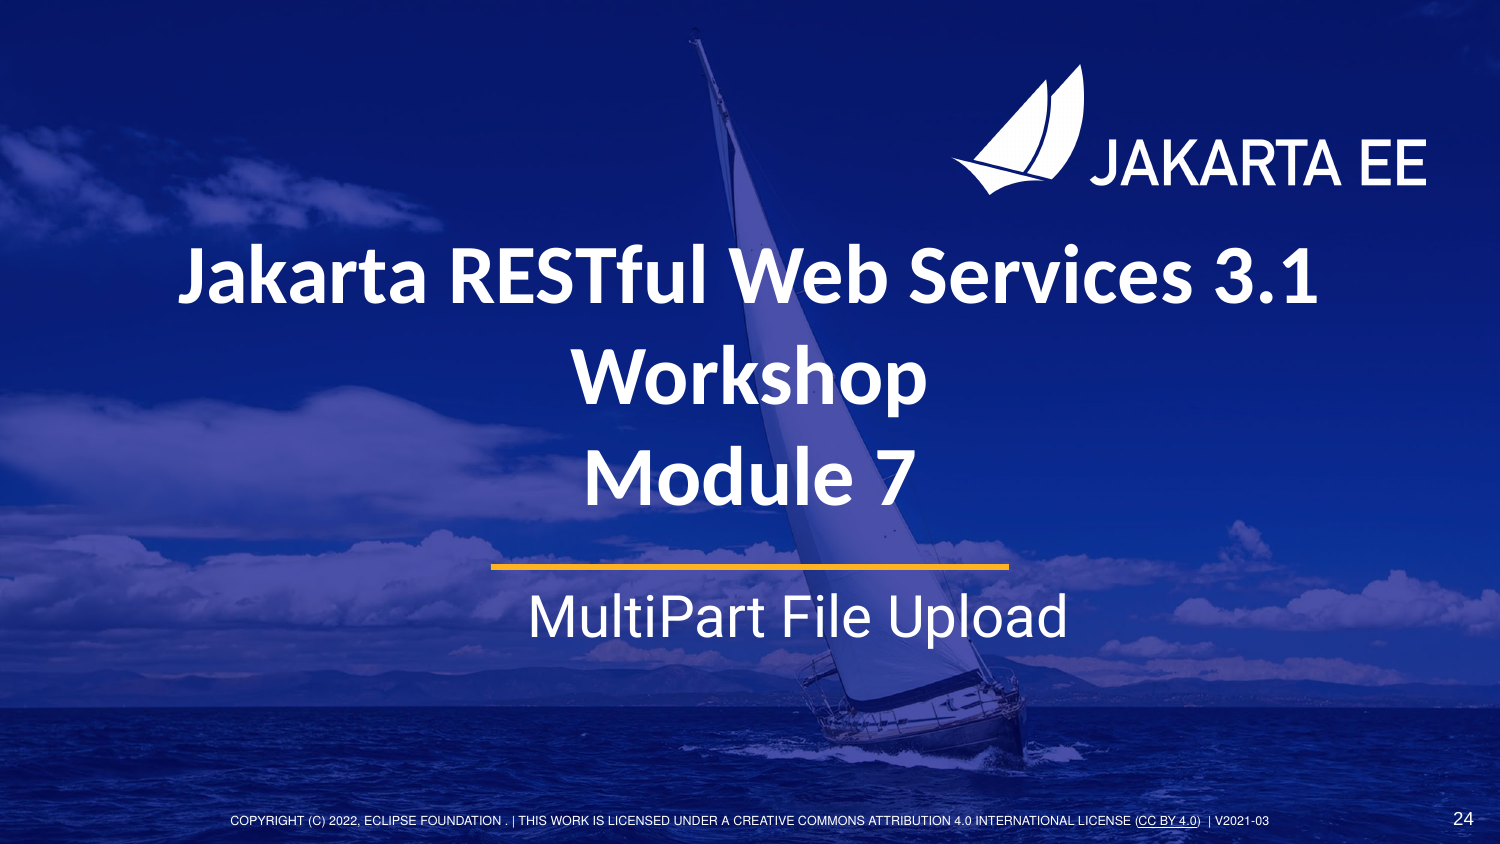

# Jakarta RESTful Web Services 3.1 Workshop Module 7
MultiPart File Upload